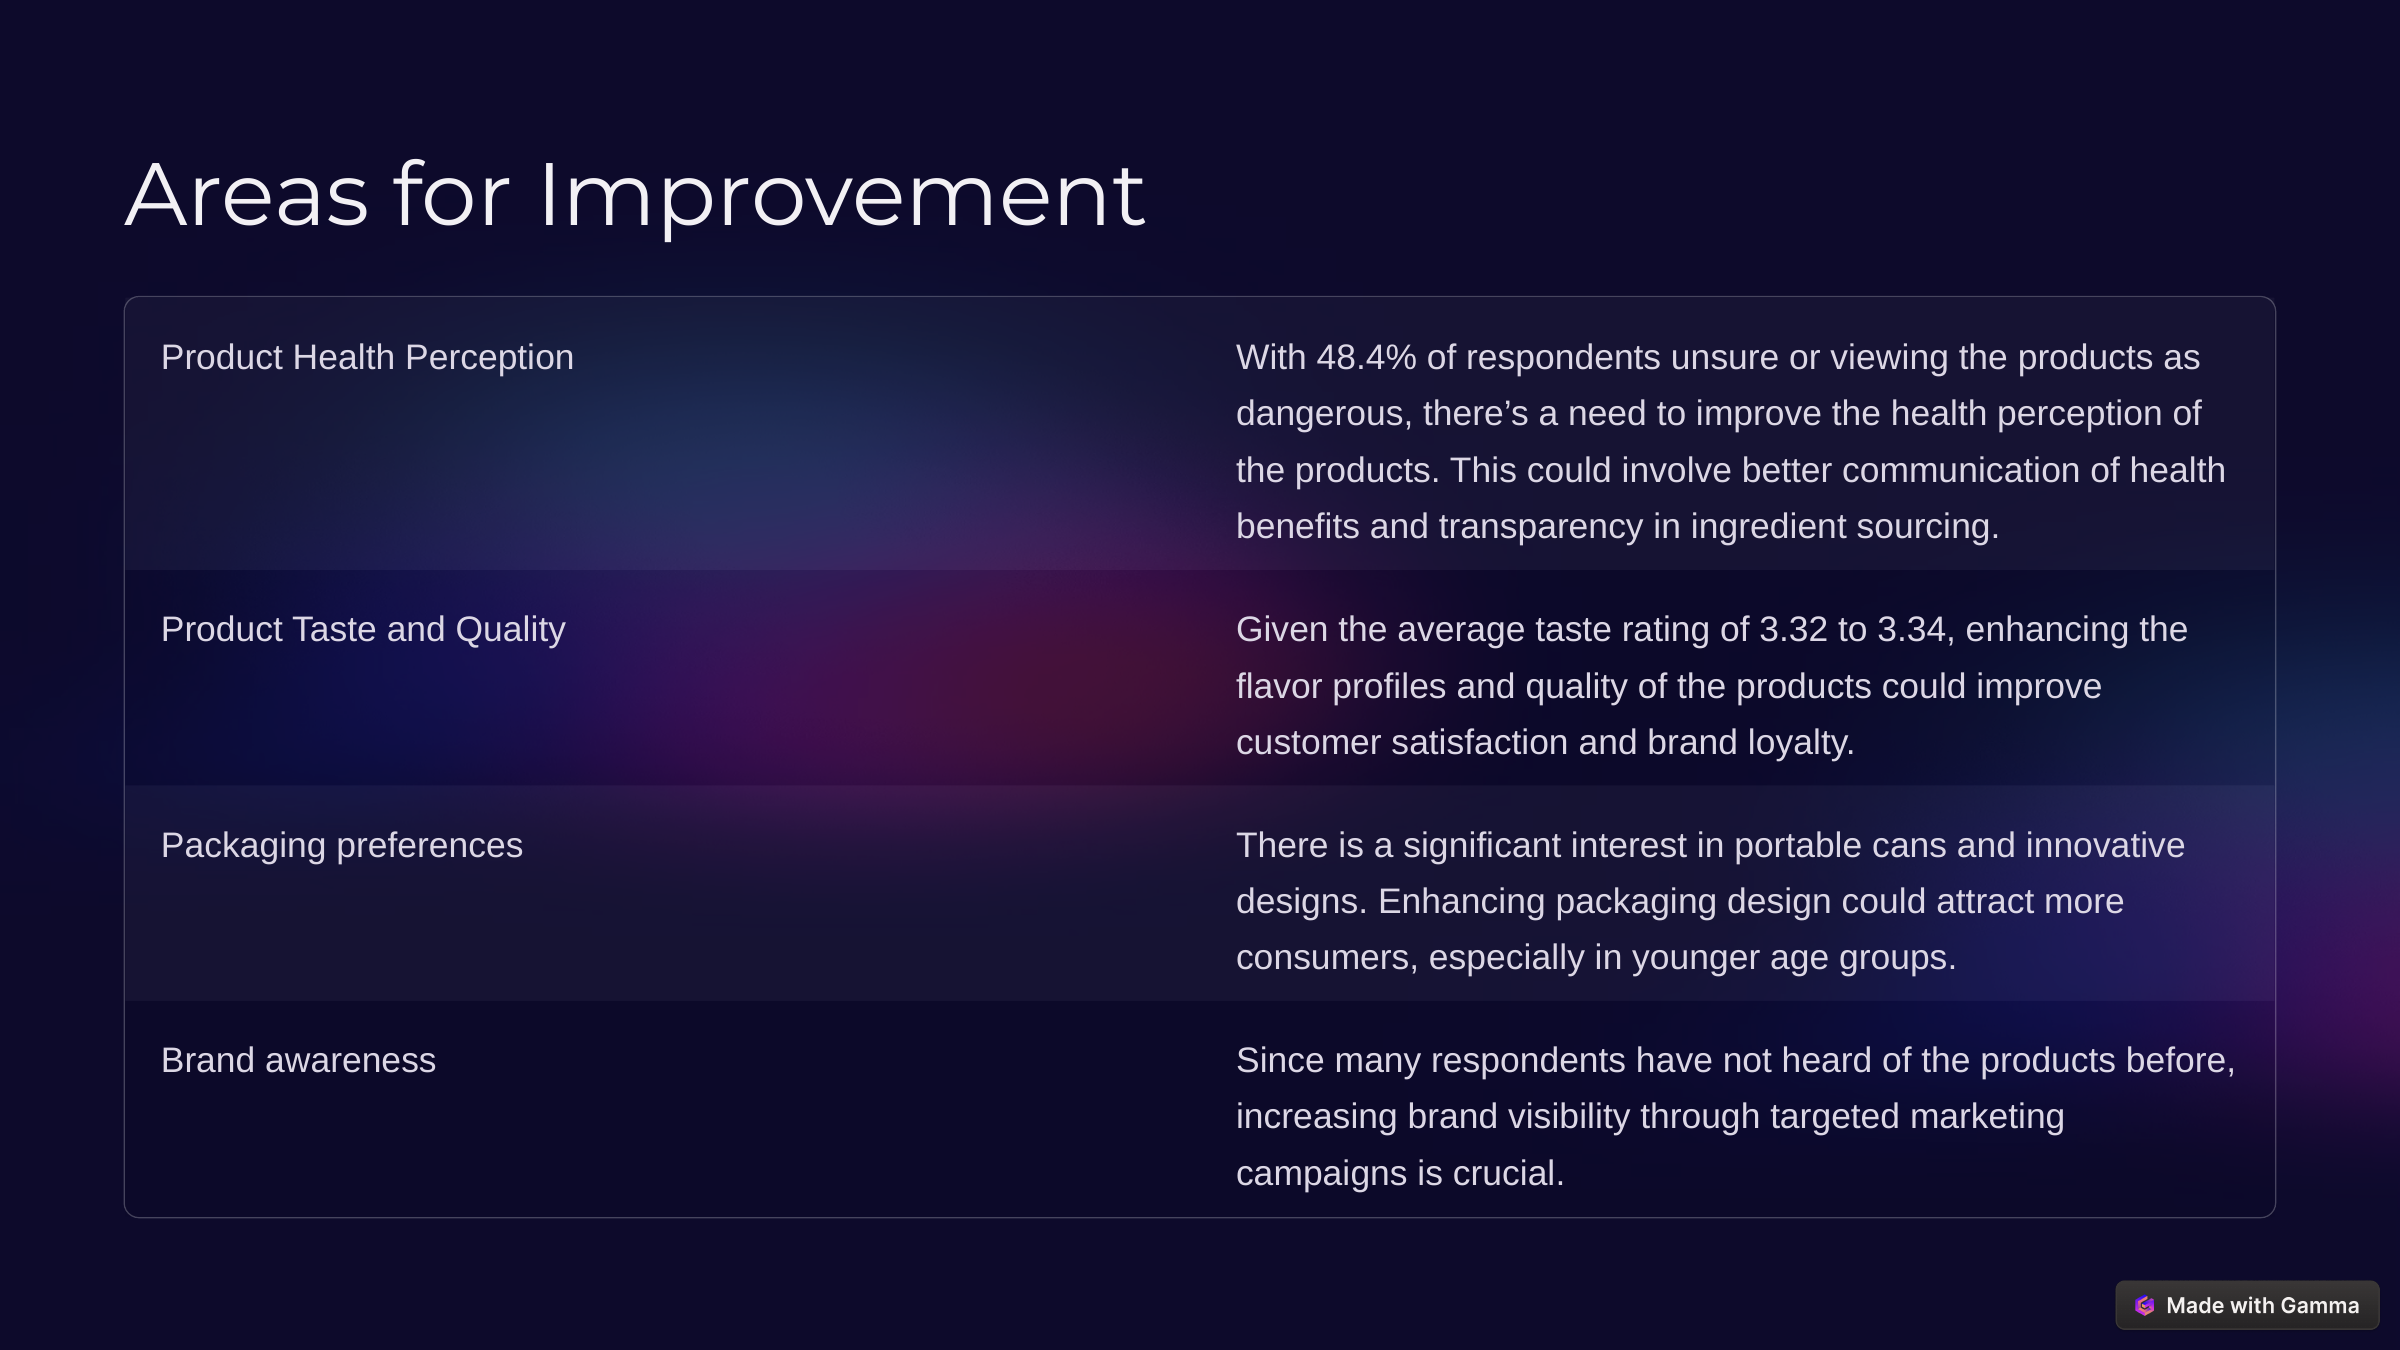

Areas for Improvement

Product Health Perception
With 48.4% of respondents unsure or viewing the products as dangerous, there’s a need to improve the health perception of the products. This could involve better communication of health benefits and transparency in ingredient sourcing.

Product Taste and Quality
Given the average taste rating of 3.32 to 3.34, enhancing the flavor profiles and quality of the products could improve customer satisfaction and brand loyalty.

Packaging preferences
There is a significant interest in portable cans and innovative designs. Enhancing packaging design could attract more consumers, especially in younger age groups.

Brand awareness
Since many respondents have not heard of the products before, increasing brand visibility through targeted marketing campaigns is crucial.